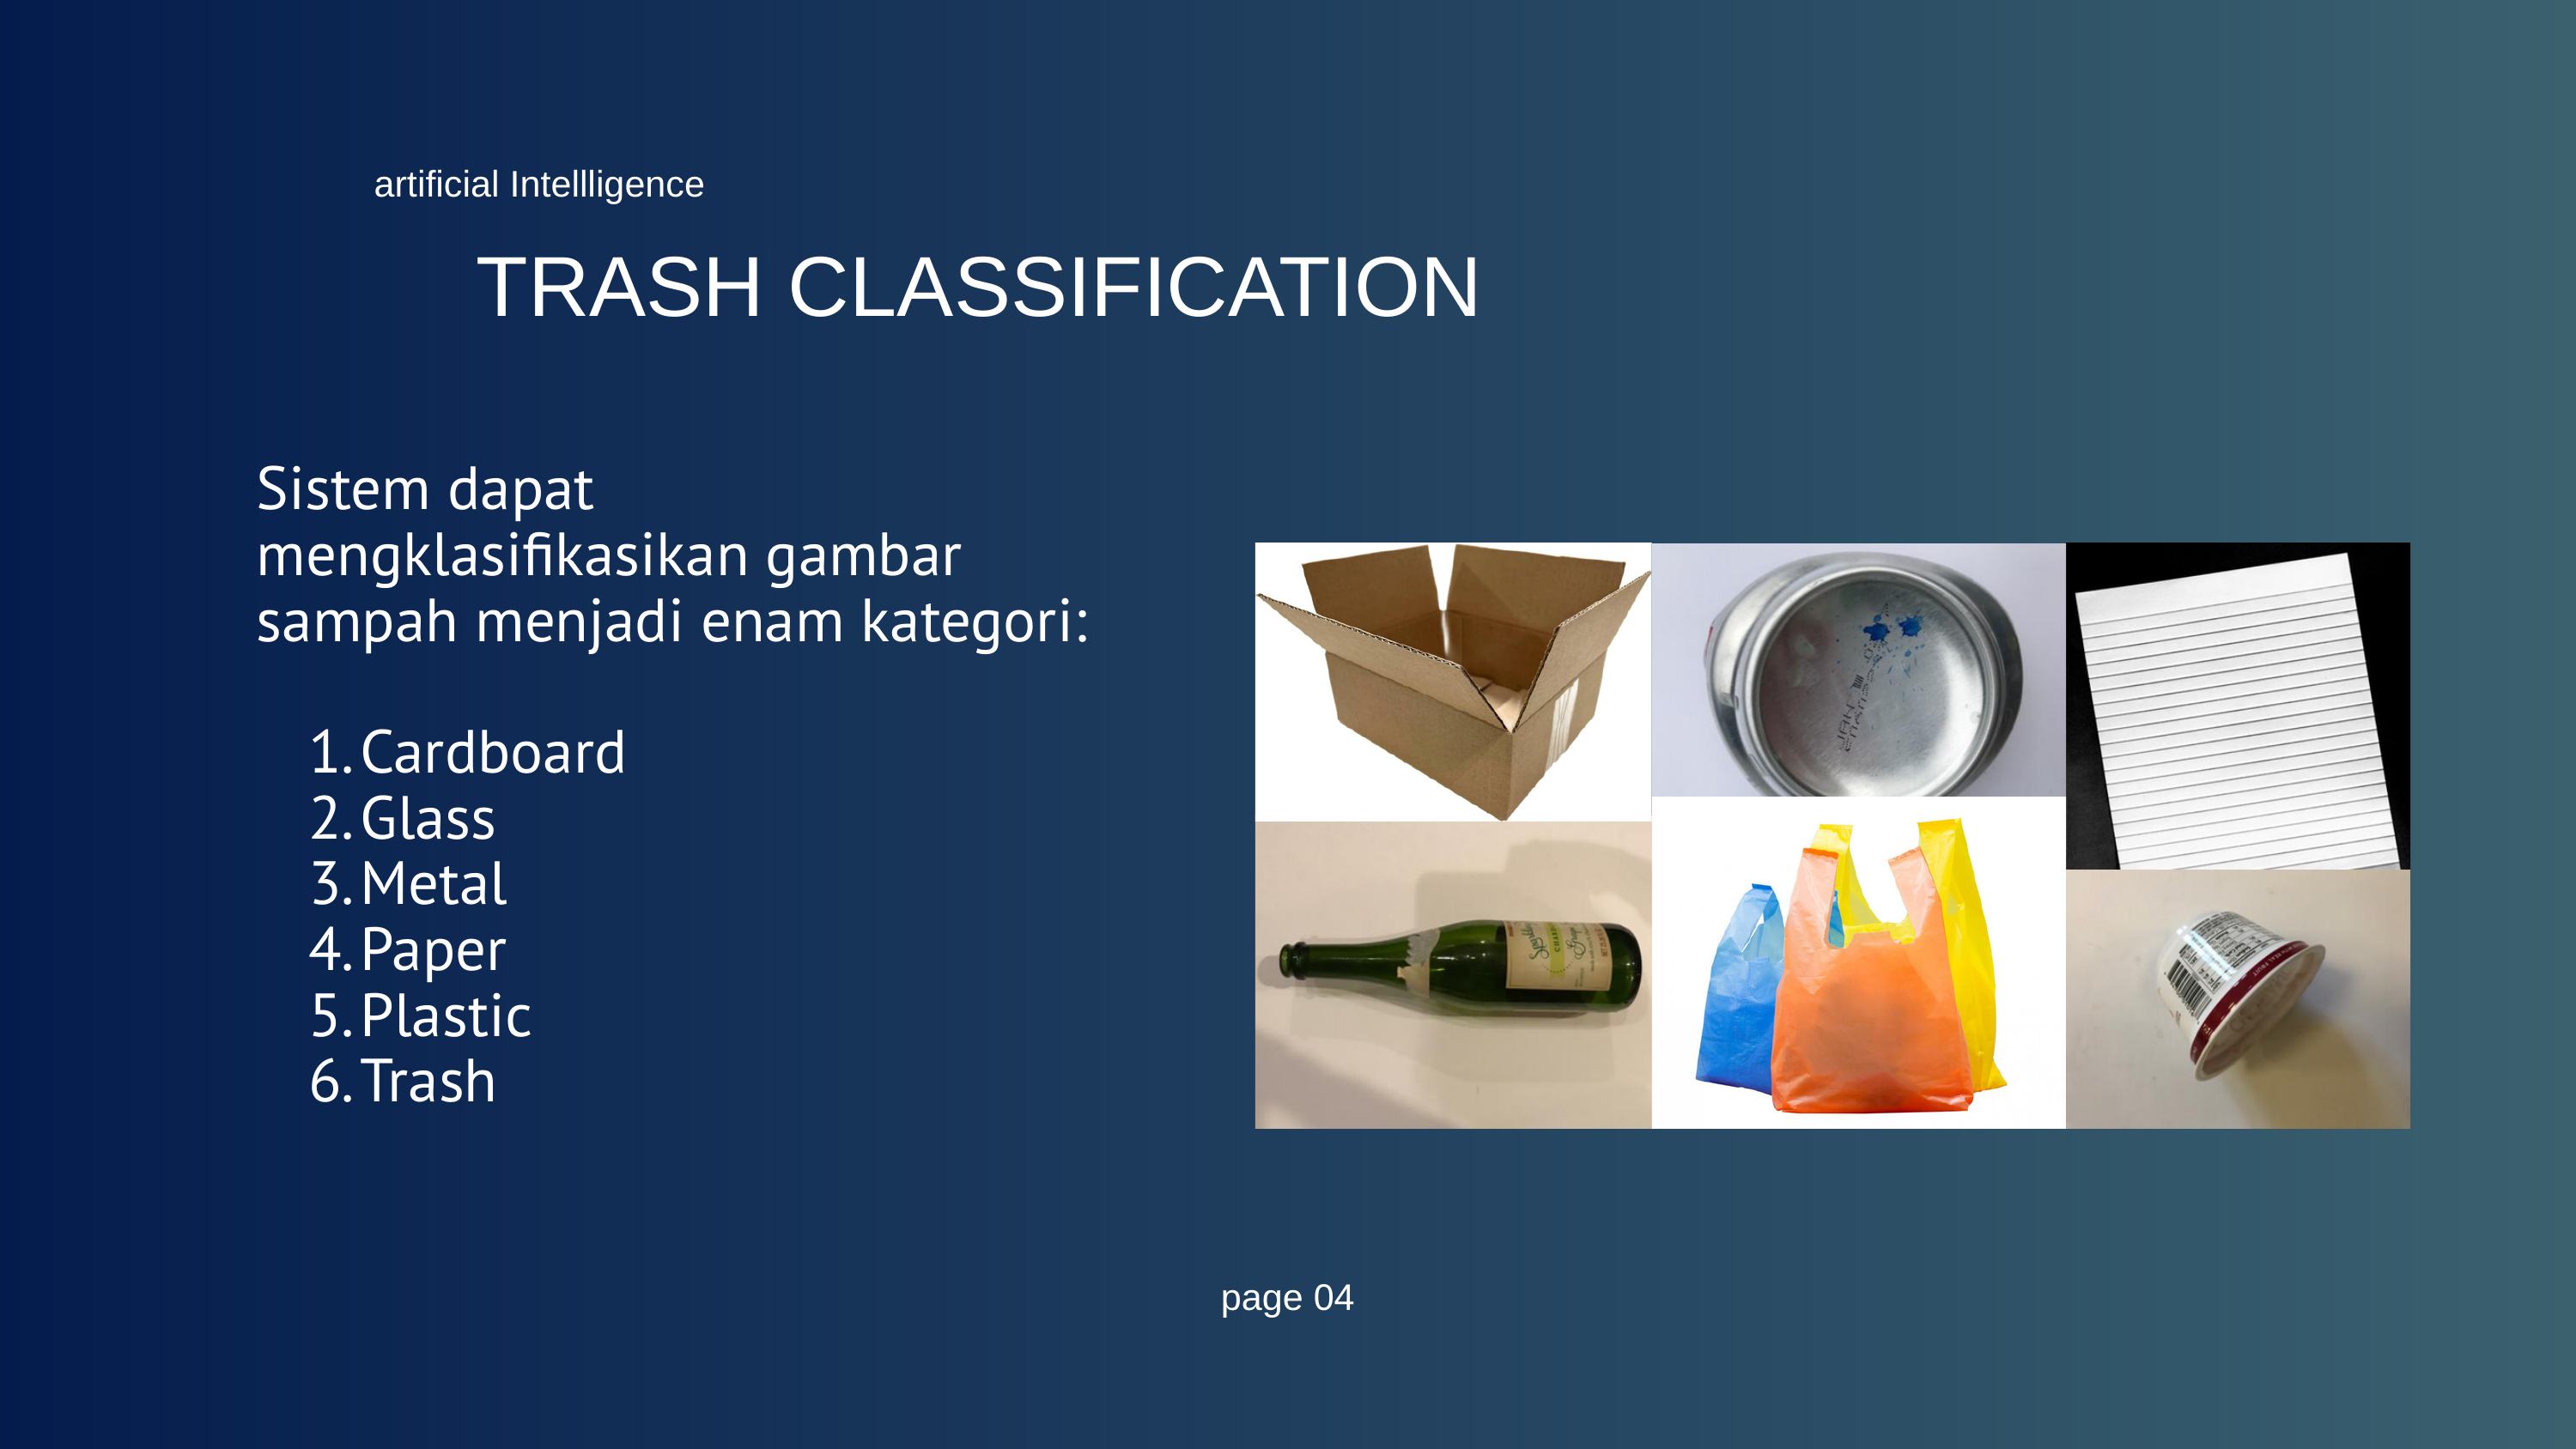

artificial Intellligence
TRASH CLASSIFICATION
Sistem dapat mengklasifikasikan gambar sampah menjadi enam kategori:

Cardboard
Glass
Metal
Paper
Plastic
Trash

page 04